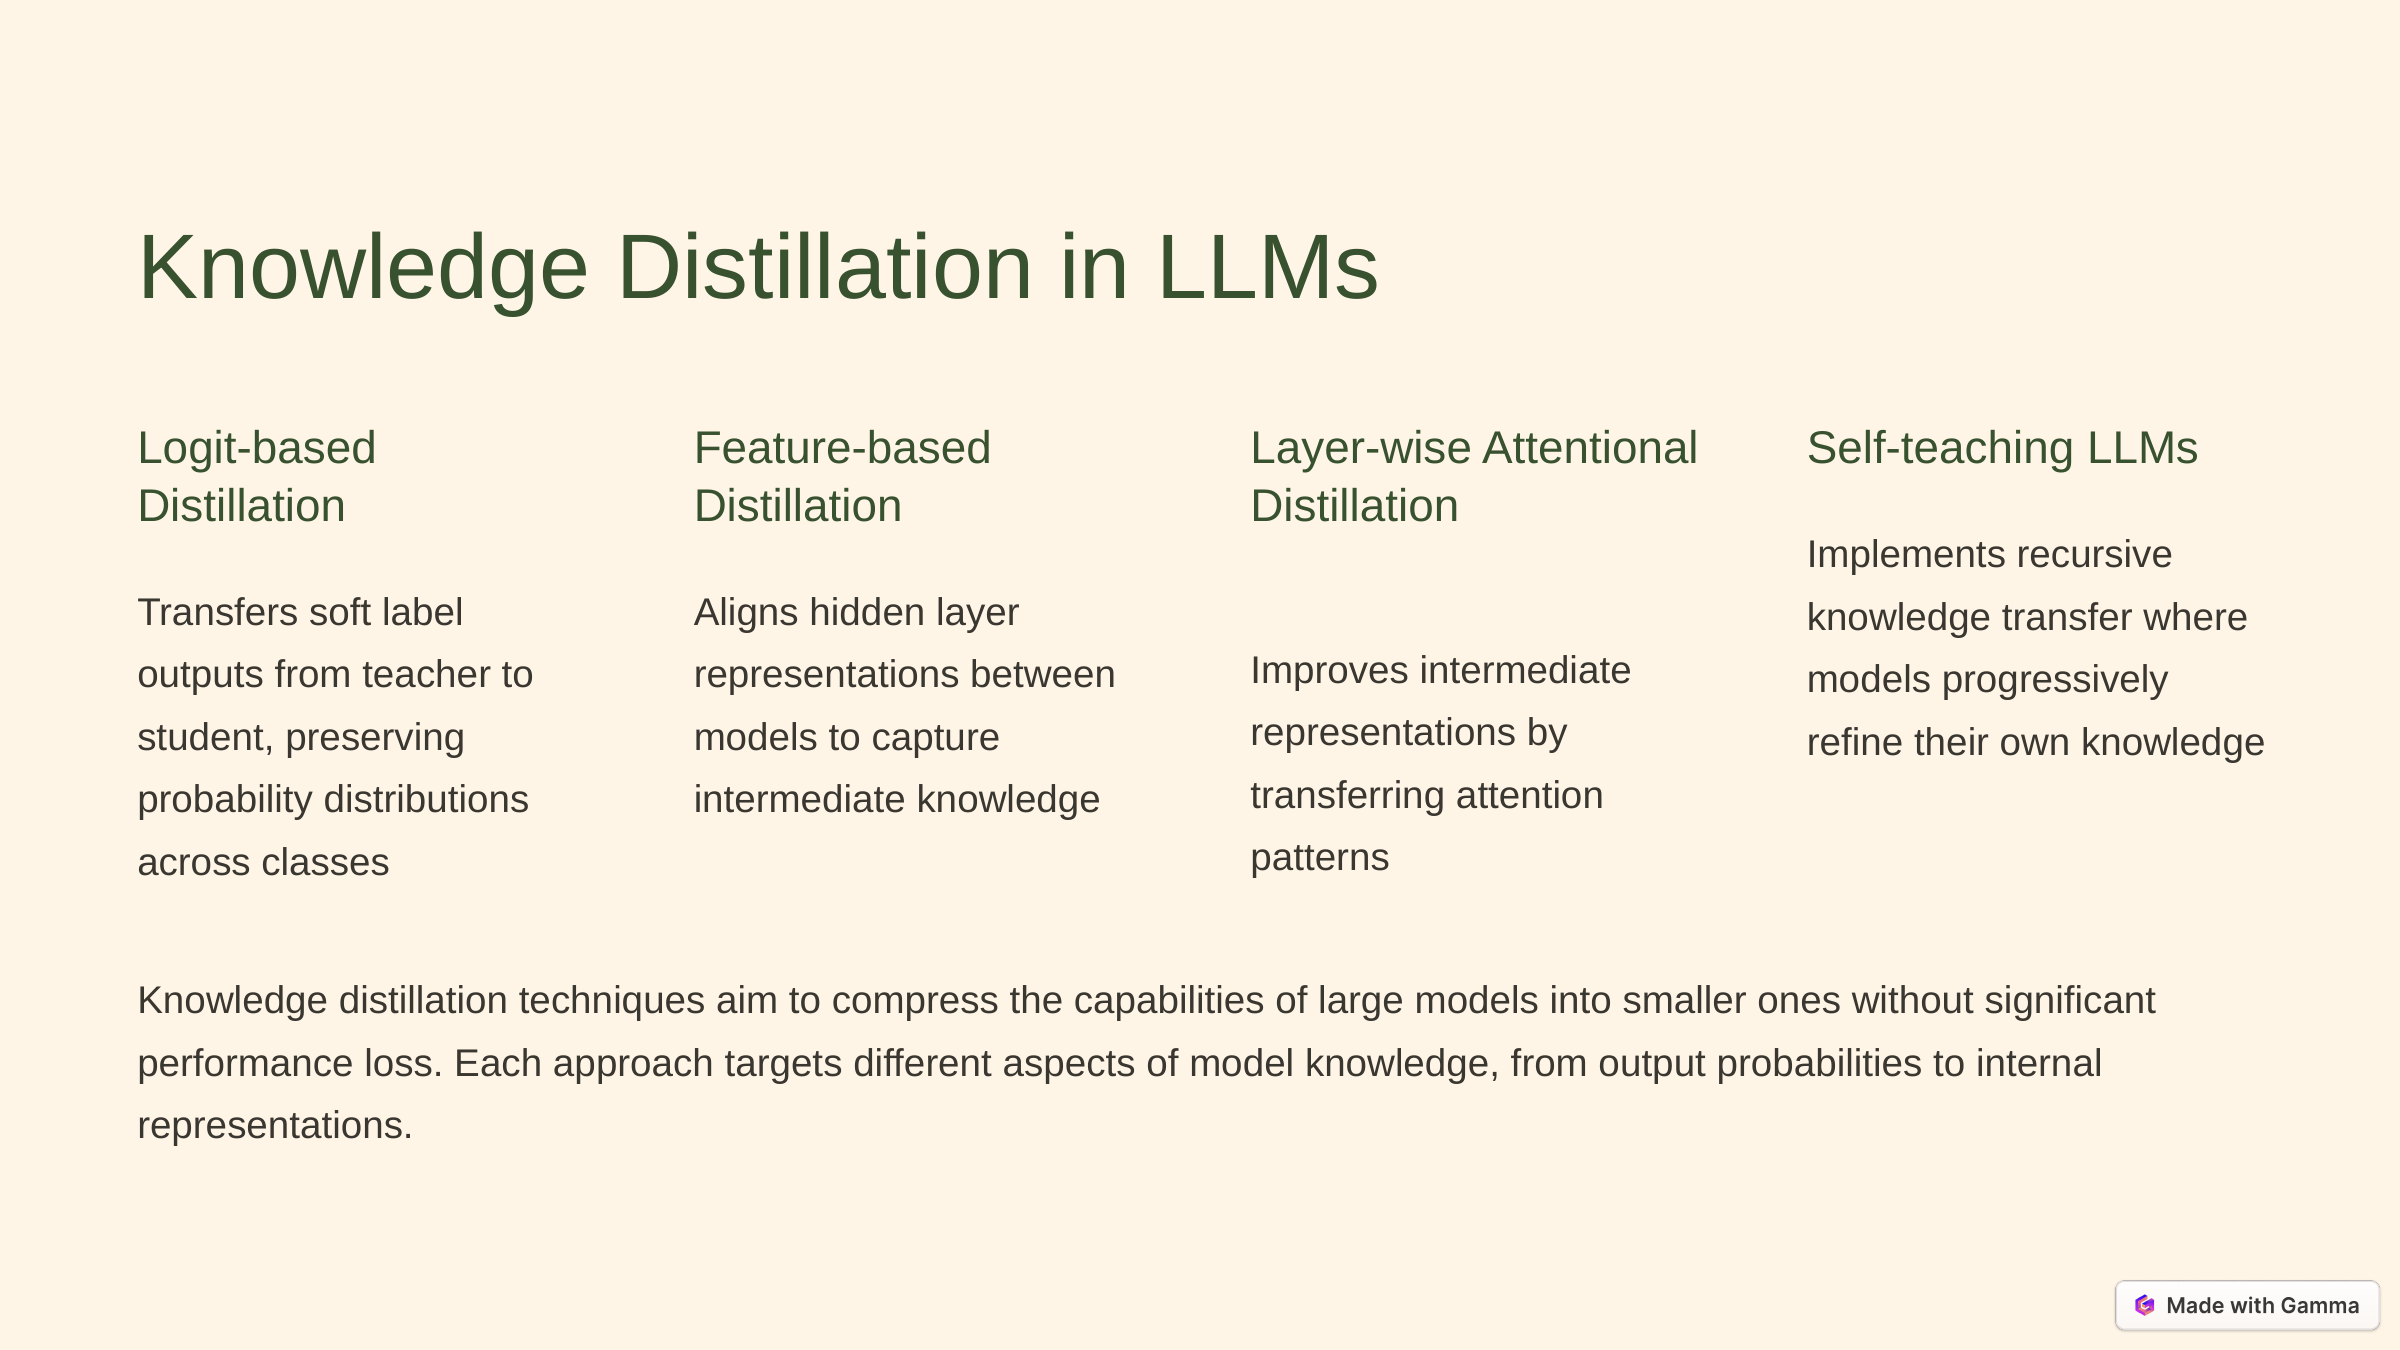

Knowledge Distillation in LLMs
Logit-based Distillation
Feature-based Distillation
Layer-wise Attentional Distillation
Self-teaching LLMs
Implements recursive knowledge transfer where models progressively refine their own knowledge
Transfers soft label outputs from teacher to student, preserving probability distributions across classes
Aligns hidden layer representations between models to capture intermediate knowledge
Improves intermediate representations by transferring attention patterns
Knowledge distillation techniques aim to compress the capabilities of large models into smaller ones without significant performance loss. Each approach targets different aspects of model knowledge, from output probabilities to internal representations.